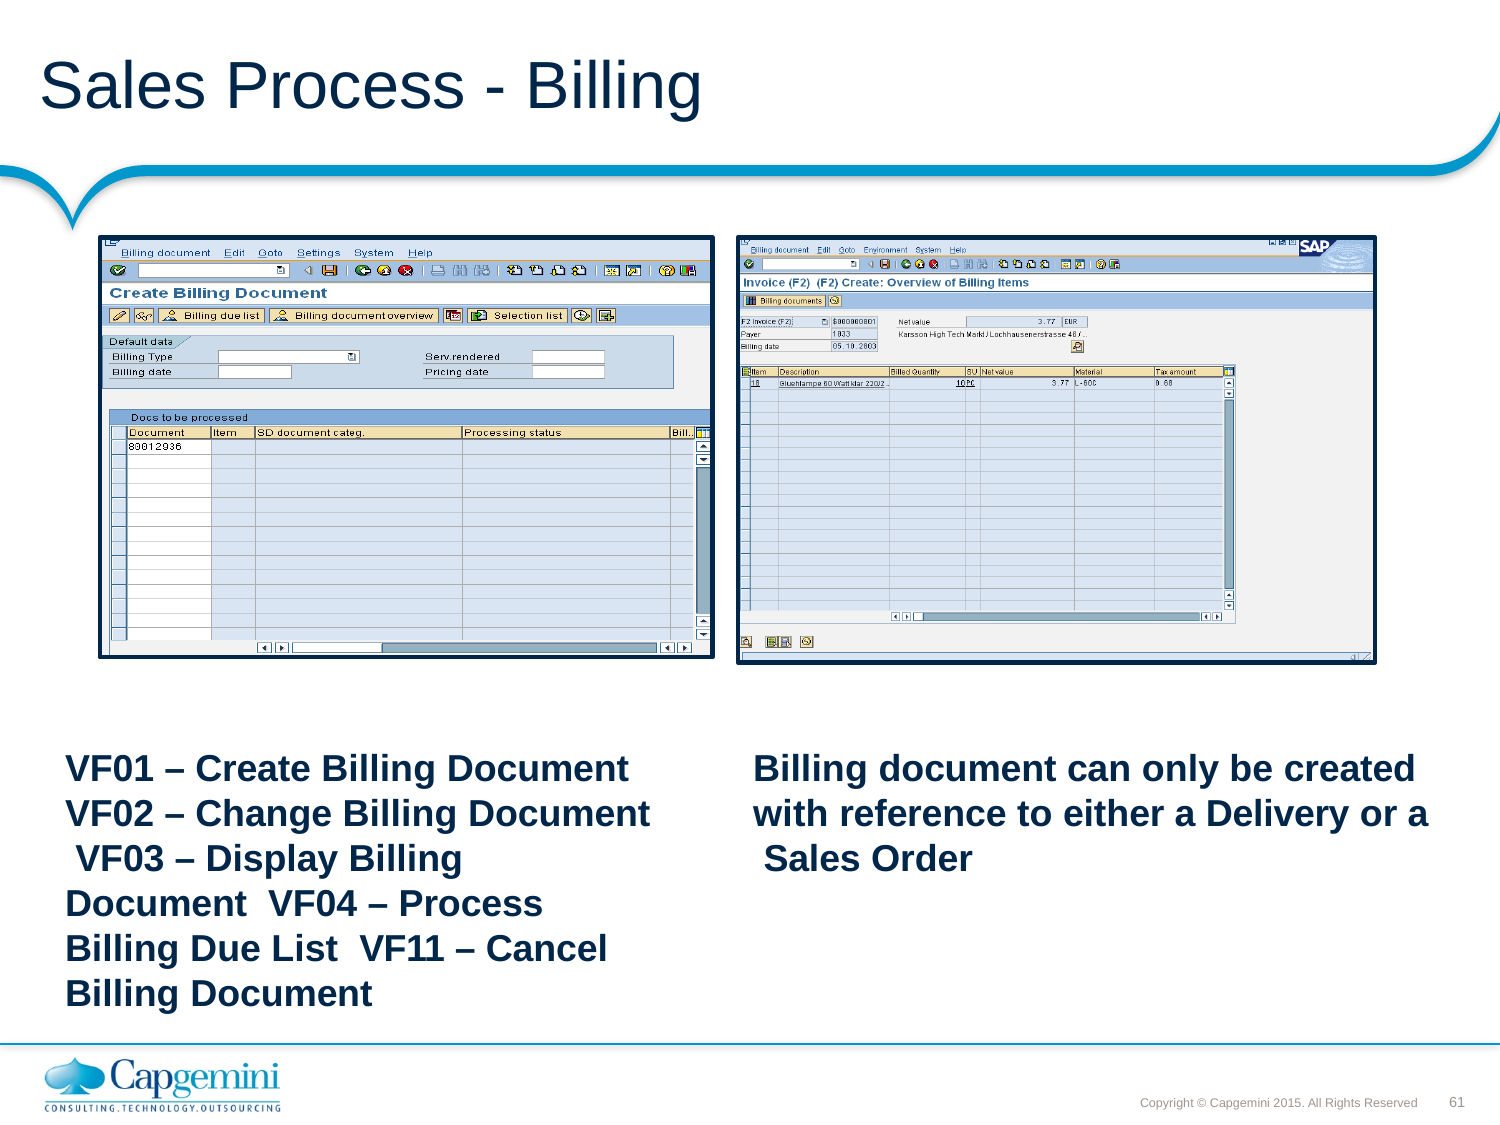

# Sales Process - Billing

VF01 – Create Billing Document  VF02 – Change Billing Document  VF03 – Display Billing Document  VF04 – Process Billing Due List  VF11 – Cancel Billing Document
Billing document can only be created  with reference to either a Delivery or a  Sales Order